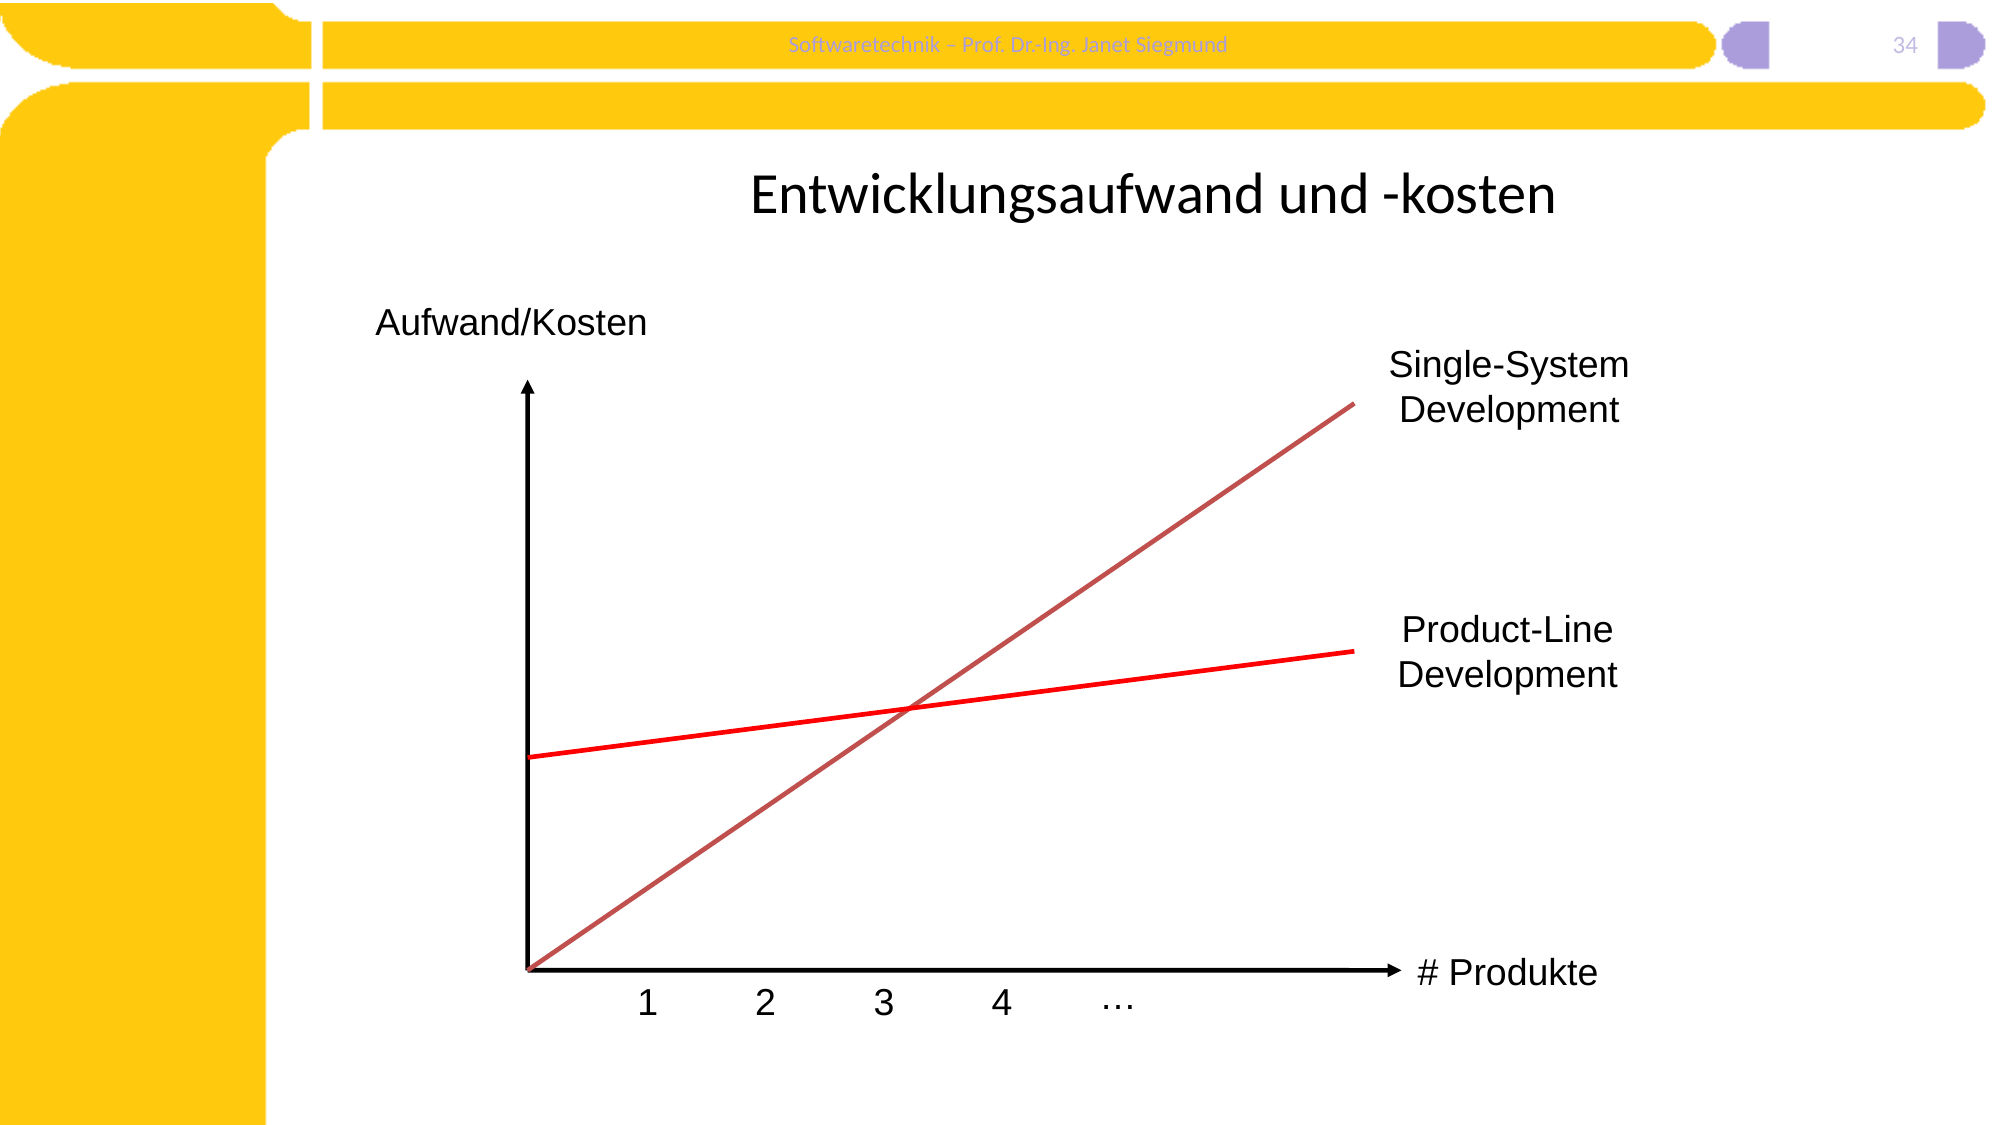

34
# Entwicklungsaufwand und -kosten
Aufwand/Kosten
Single-System
Development

Product-Line
Development

# Produkte
…

1
2
3
4